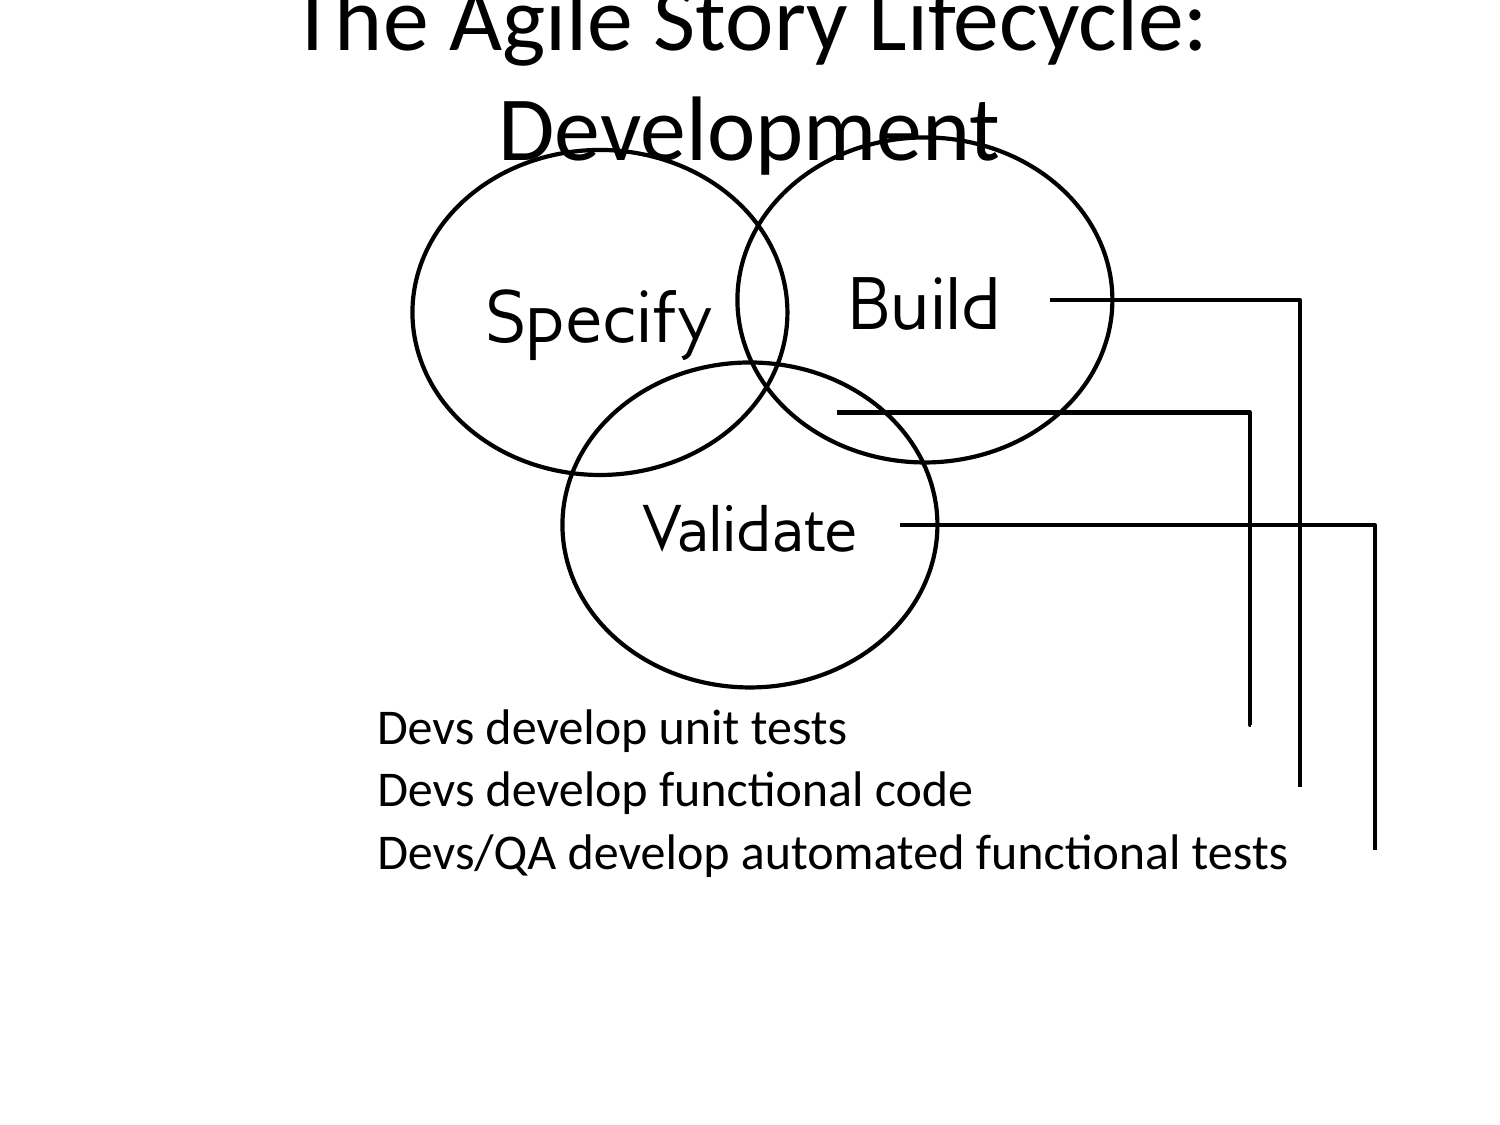

# The Agile Story Lifecycle: Development

Build
Specify
Validate

Devs develop unit tests
Devs develop functional code
Devs/QA develop automated functional tests